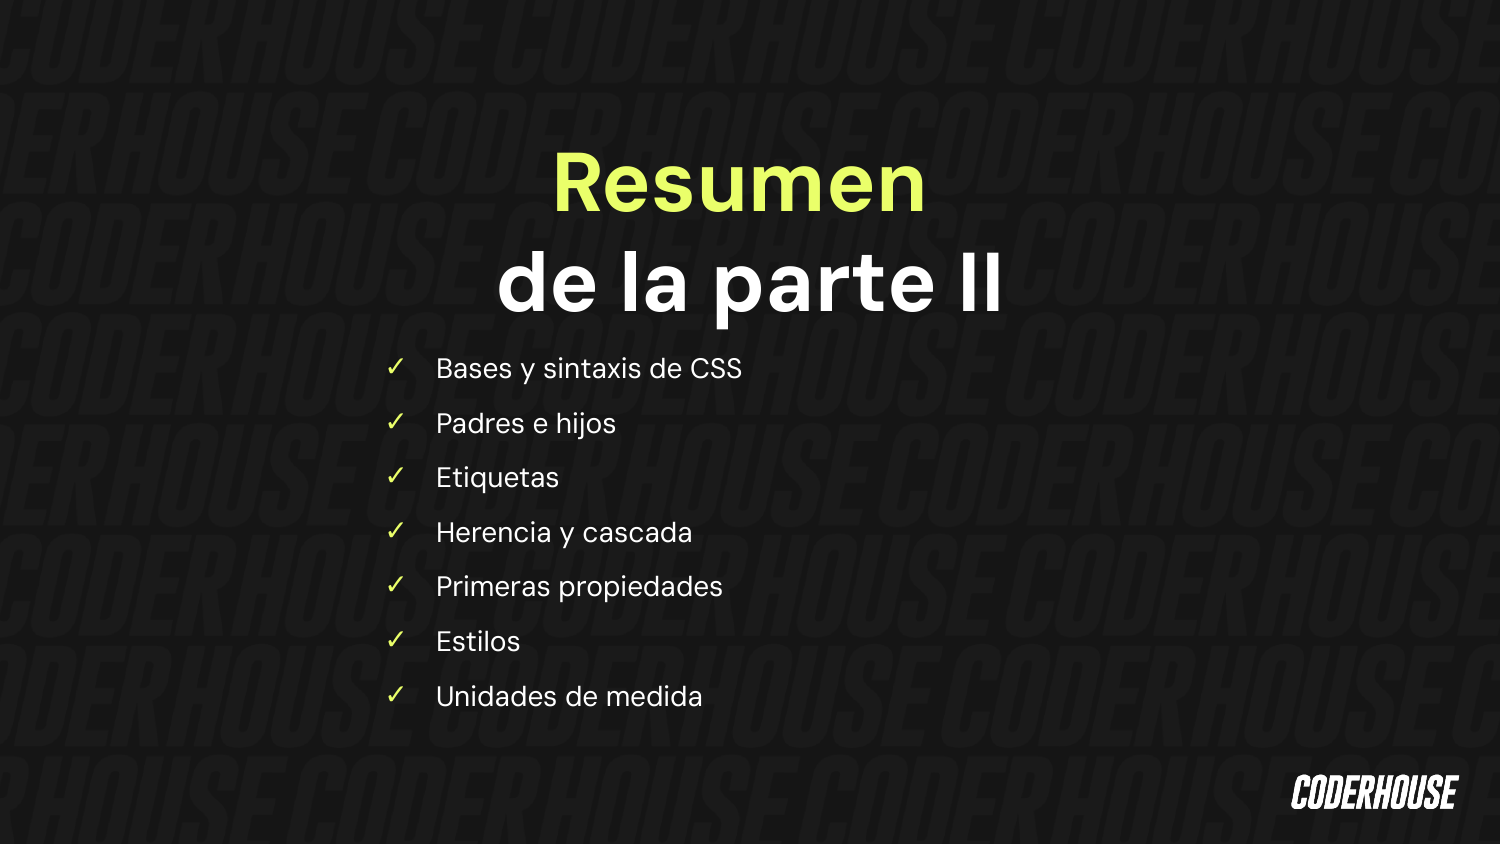

Resumen
de la parte II
Bases y sintaxis de CSS
Padres e hijos
Etiquetas
Herencia y cascada
Primeras propiedades
Estilos
Unidades de medida